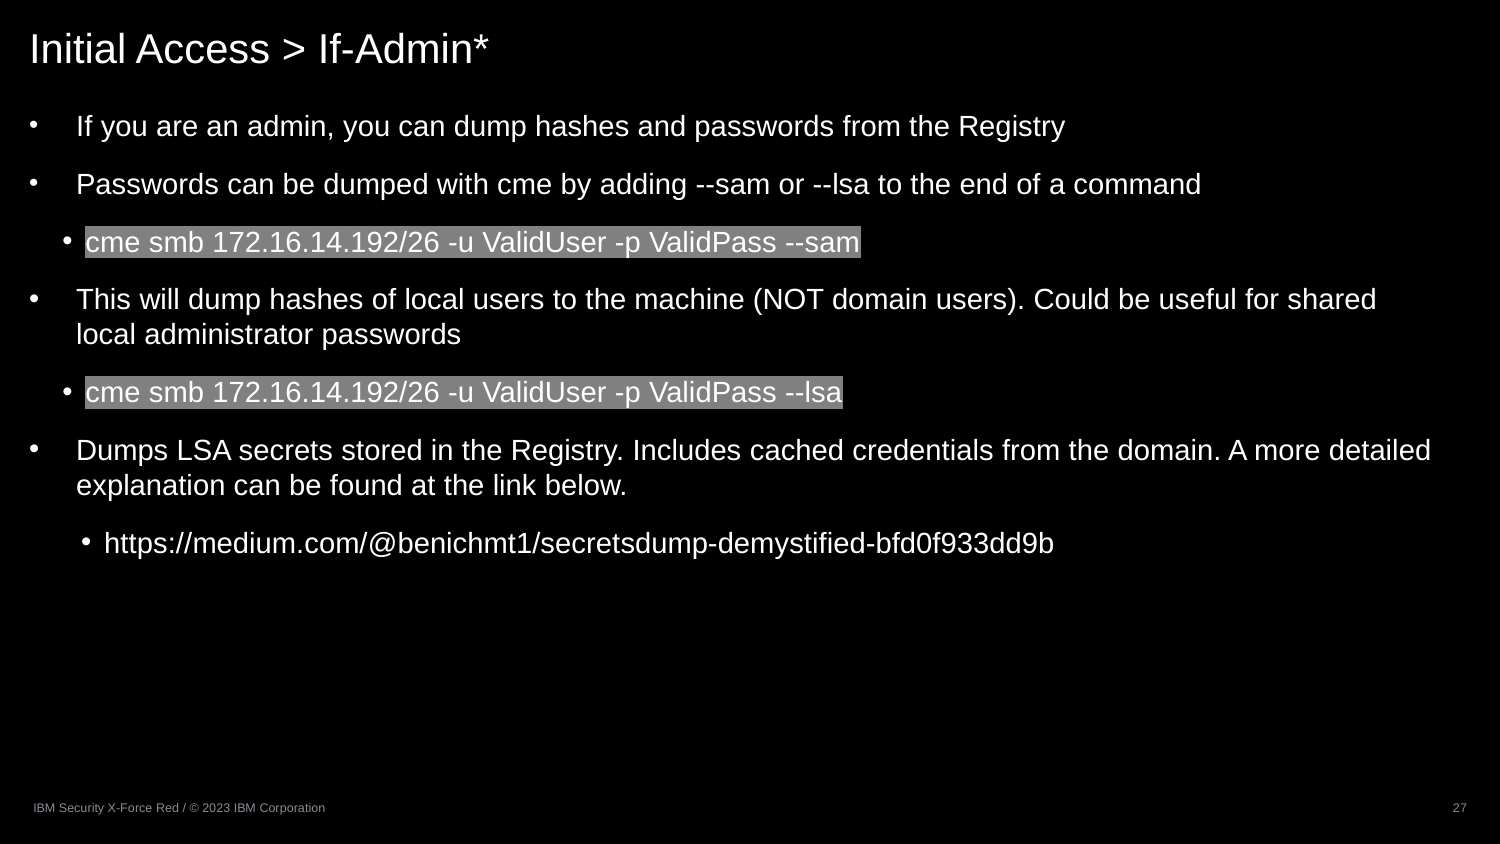

# Initial Access > If-Admin*
If you are an admin, you can dump hashes and passwords from the Registry
Passwords can be dumped with cme by adding --sam or --lsa to the end of a command
cme smb 172.16.14.192/26 -u ValidUser -p ValidPass --sam
This will dump hashes of local users to the machine (NOT domain users). Could be useful for shared local administrator passwords
cme smb 172.16.14.192/26 -u ValidUser -p ValidPass --lsa
Dumps LSA secrets stored in the Registry. Includes cached credentials from the domain. A more detailed explanation can be found at the link below.
https://medium.com/@benichmt1/secretsdump-demystified-bfd0f933dd9b
IBM Security X-Force Red / © 2023 IBM Corporation
27